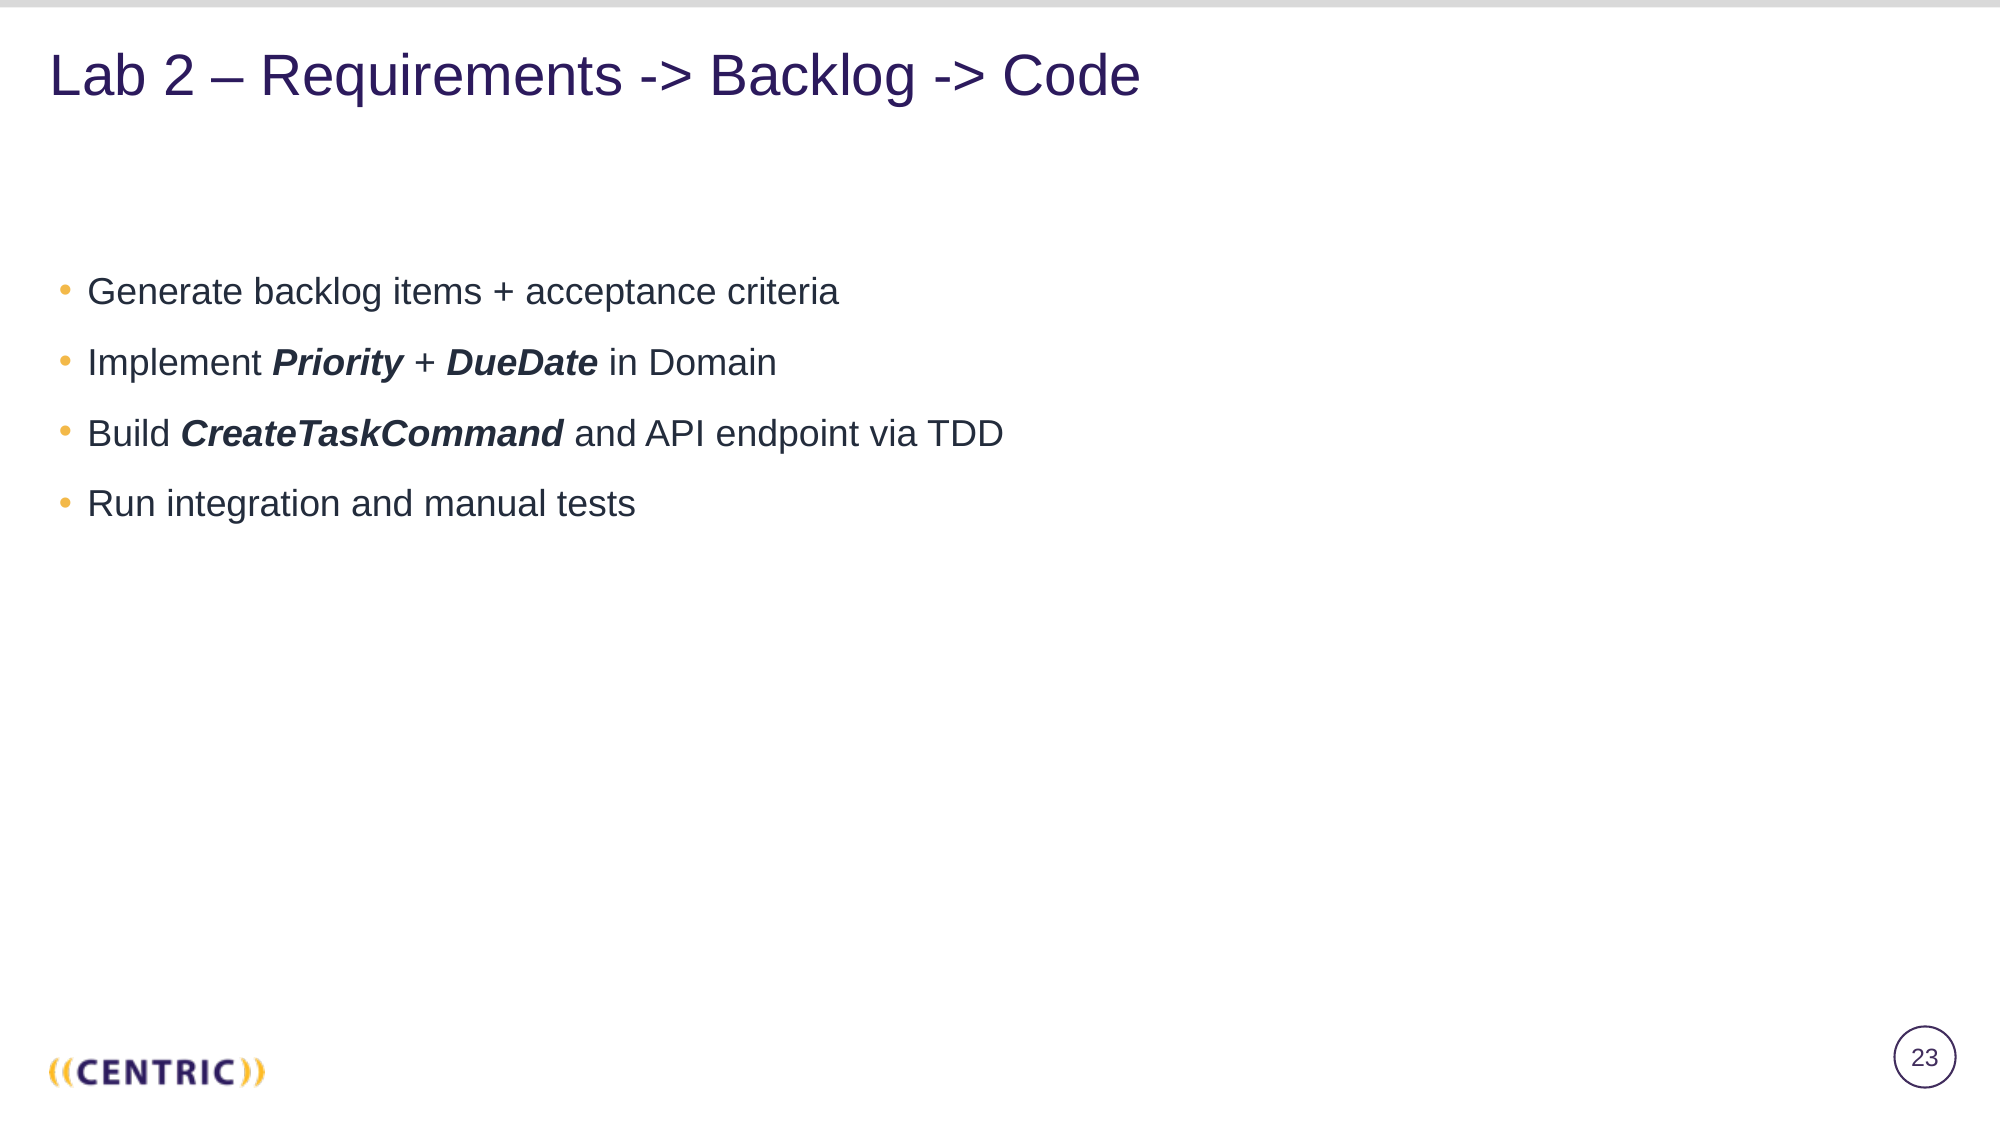

# Lab 2 – Requirements -> Backlog -> Code
Generate backlog items + acceptance criteria
Implement Priority + DueDate in Domain
Build CreateTaskCommand and API endpoint via TDD
Run integration and manual tests